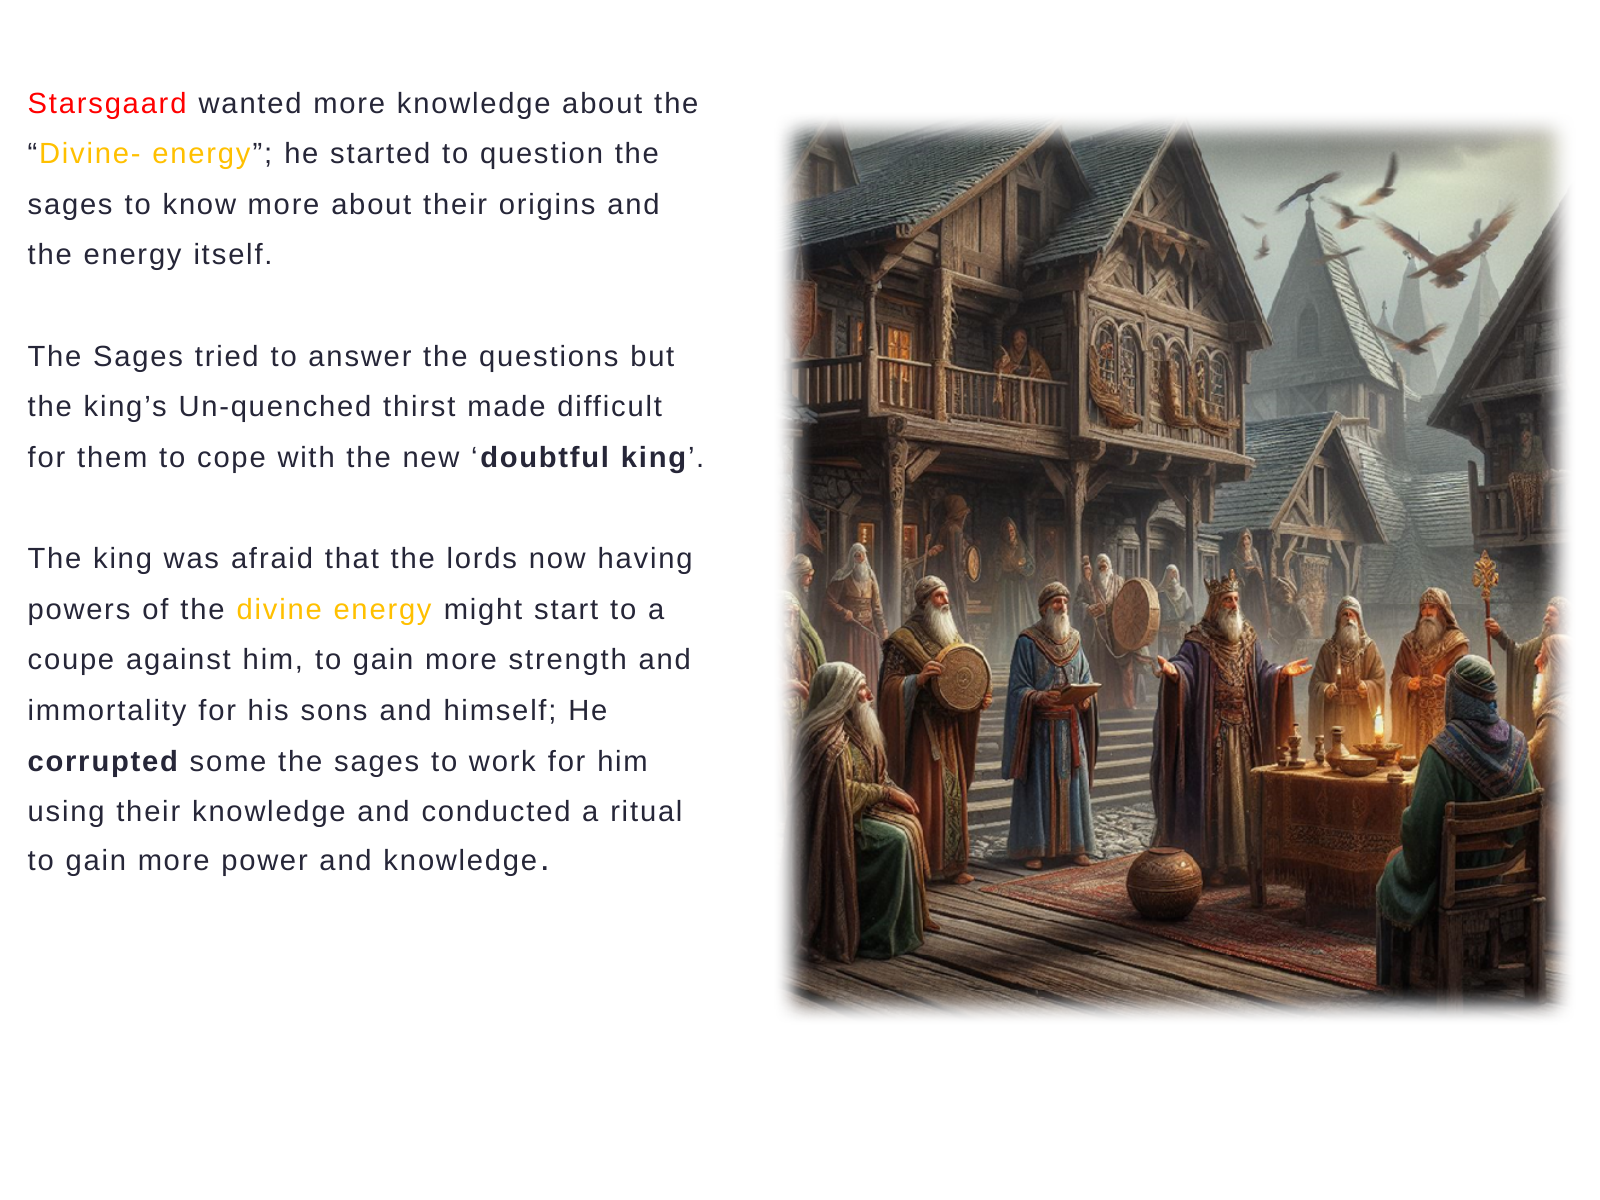

Starsgaard wanted more knowledge about the “Divine- energy”; he started to question the sages to know more about their origins and the energy itself.

The Sages tried to answer the questions but the king’s Un-quenched thirst made difficult for them to cope with the new ‘doubtful king’.

The king was afraid that the lords now having powers of the divine energy might start to a coupe against him, to gain more strength and immortality for his sons and himself; He corrupted some the sages to work for him using their knowledge and conducted a ritual to gain more power and knowledge.